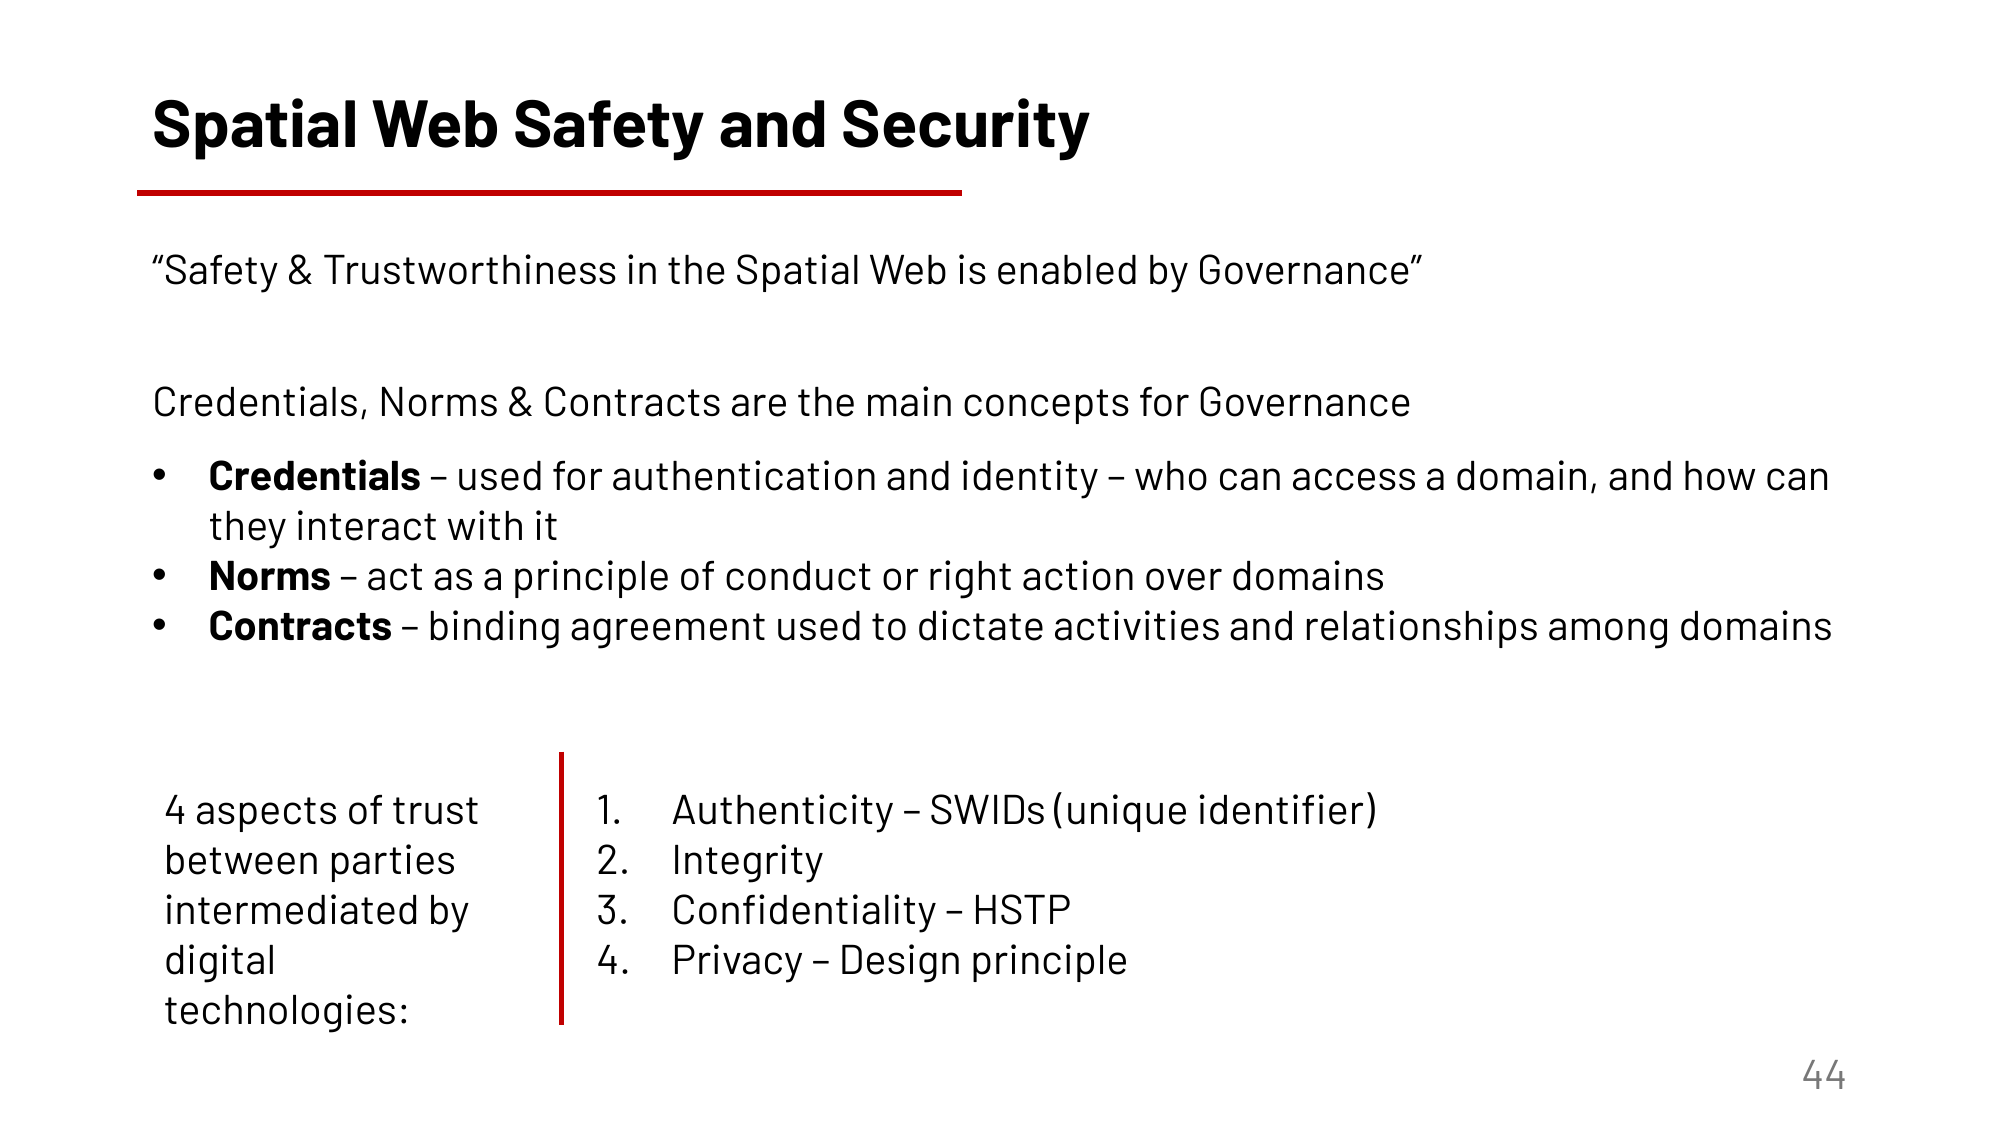

# Spatial Web Safety and Security
“Safety & Trustworthiness in the Spatial Web is enabled by Governance”

Credentials, Norms & Contracts are the main concepts for Governance
Credentials – used for authentication and identity – who can access a domain, and how can they interact with it
Norms – act as a principle of conduct or right action over domains
Contracts – binding agreement used to dictate activities and relationships among domains
Authenticity – SWIDs (unique identifier)
Integrity
Confidentiality – HSTP
Privacy – Design principle
4 aspects of trust between parties intermediated by digital technologies:
44